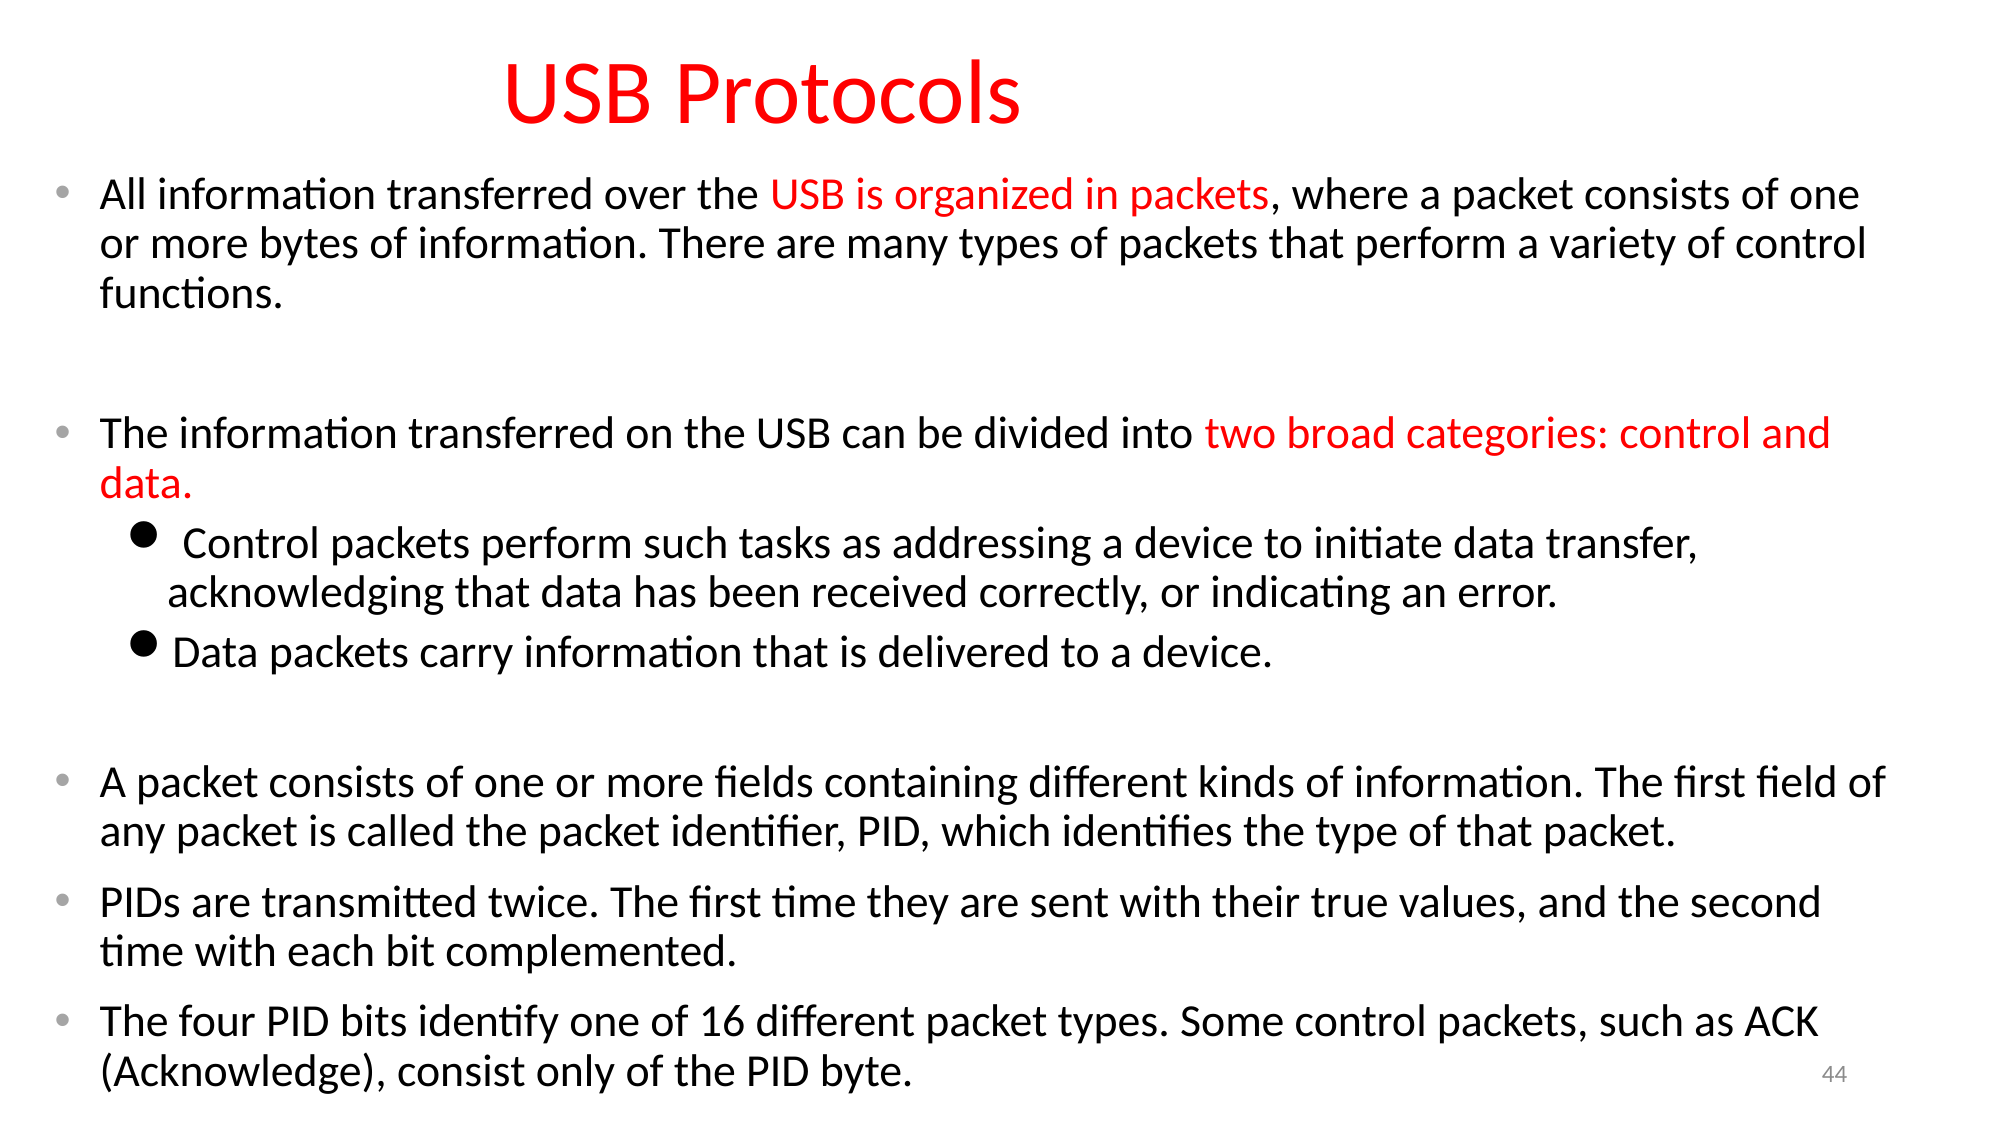

# USB Protocols
All information transferred over the USB is organized in packets, where a packet consists of one or more bytes of information. There are many types of packets that perform a variety of control functions.

The information transferred on the USB can be divided into two broad categories: control and data.
 Control packets perform such tasks as addressing a device to initiate data transfer, acknowledging that data has been received correctly, or indicating an error.
Data packets carry information that is delivered to a device.

A packet consists of one or more fields containing different kinds of information. The first field of any packet is called the packet identifier, PID, which identifies the type of that packet.
PIDs are transmitted twice. The first time they are sent with their true values, and the second time with each bit complemented.
The four PID bits identify one of 16 different packet types. Some control packets, such as ACK (Acknowledge), consist only of the PID byte.
44